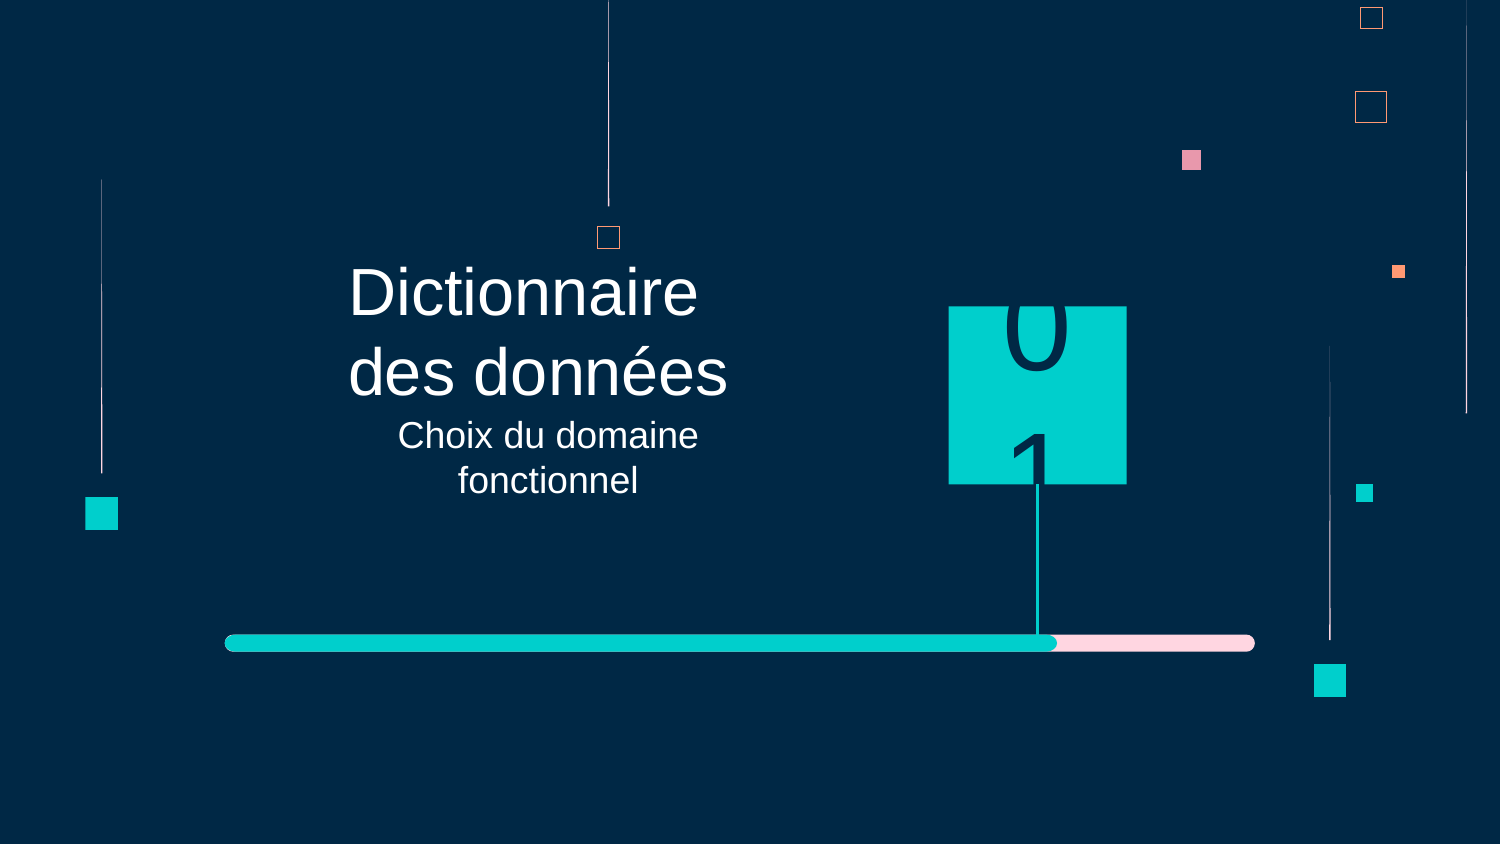

# Dictionnaire des données

01
Choix du domaine fonctionnel